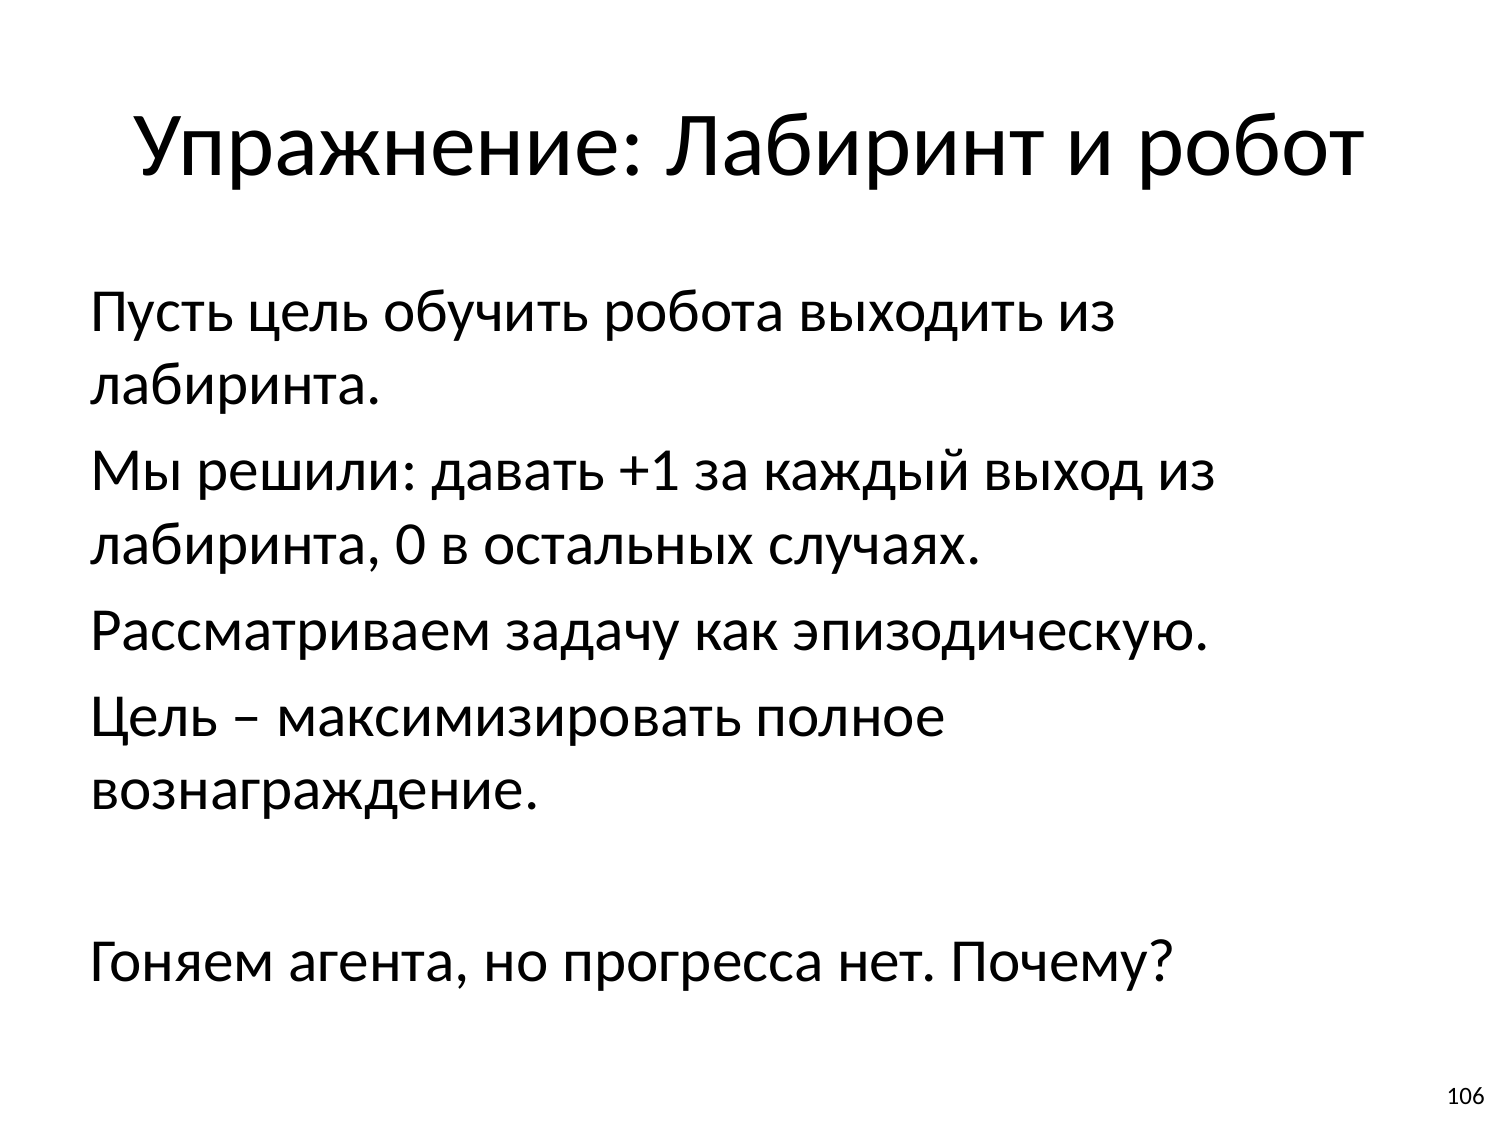

# Упражнение: Лабиринт и робот
Пусть цель обучить робота выходить из лабиринта.
Мы решили: давать +1 за каждый выход из лабиринта, 0 в остальных случаях.
Рассматриваем задачу как эпизодическую.
Цель – максимизировать полное вознаграждение.

Гоняем агента, но прогресса нет. Почему?

106